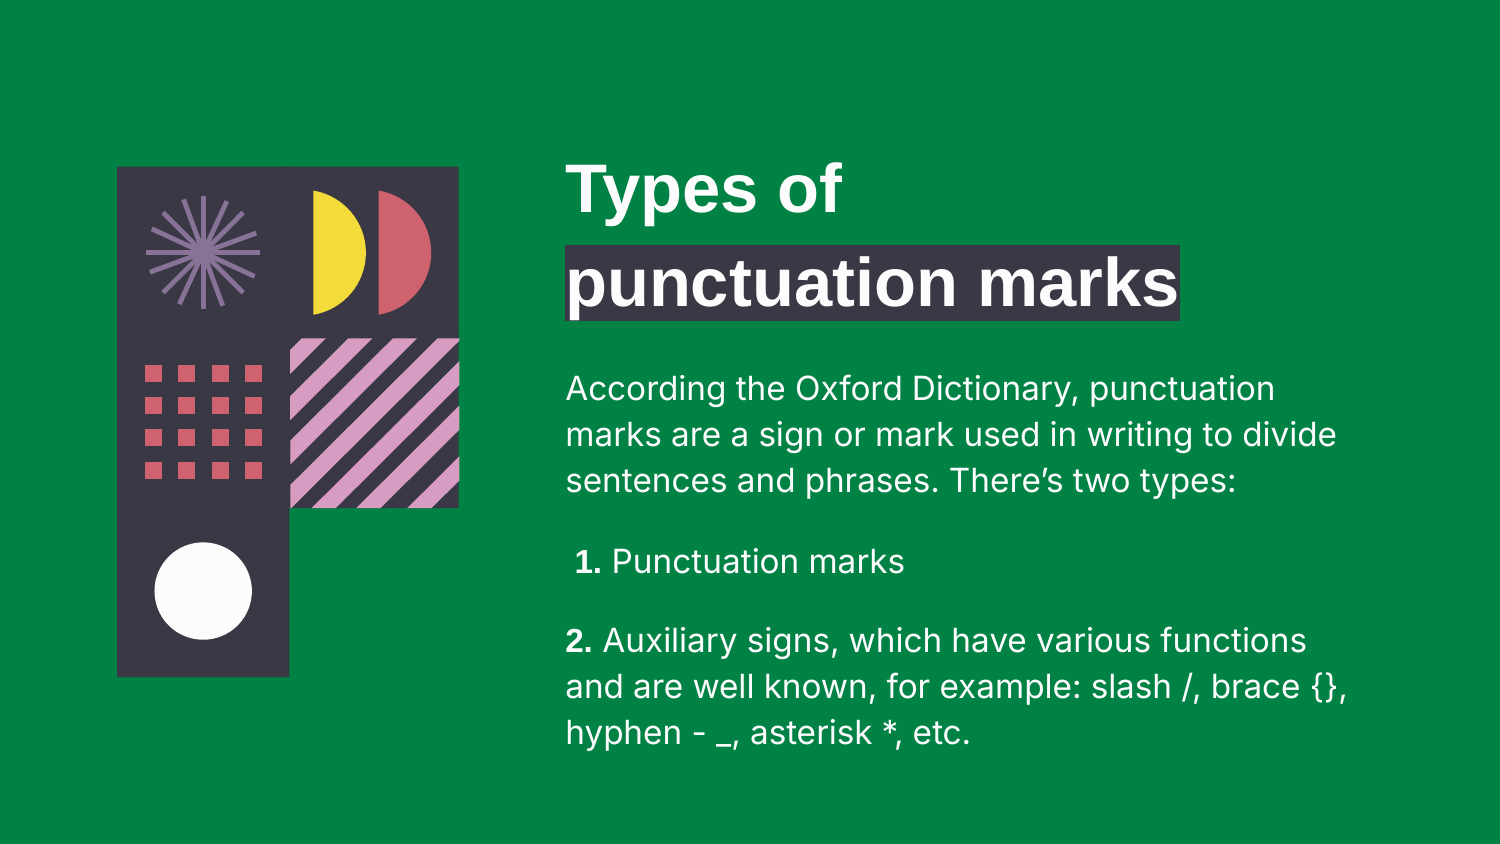

# Types of
punctuation marks

According the Oxford Dictionary, punctuation marks are a sign or mark used in writing to divide sentences and phrases. There’s two types:

 1. Punctuation marks
2. Auxiliary signs, which have various functions and are well known, for example: slash /, brace {}, hyphen - _, asterisk *, etc.